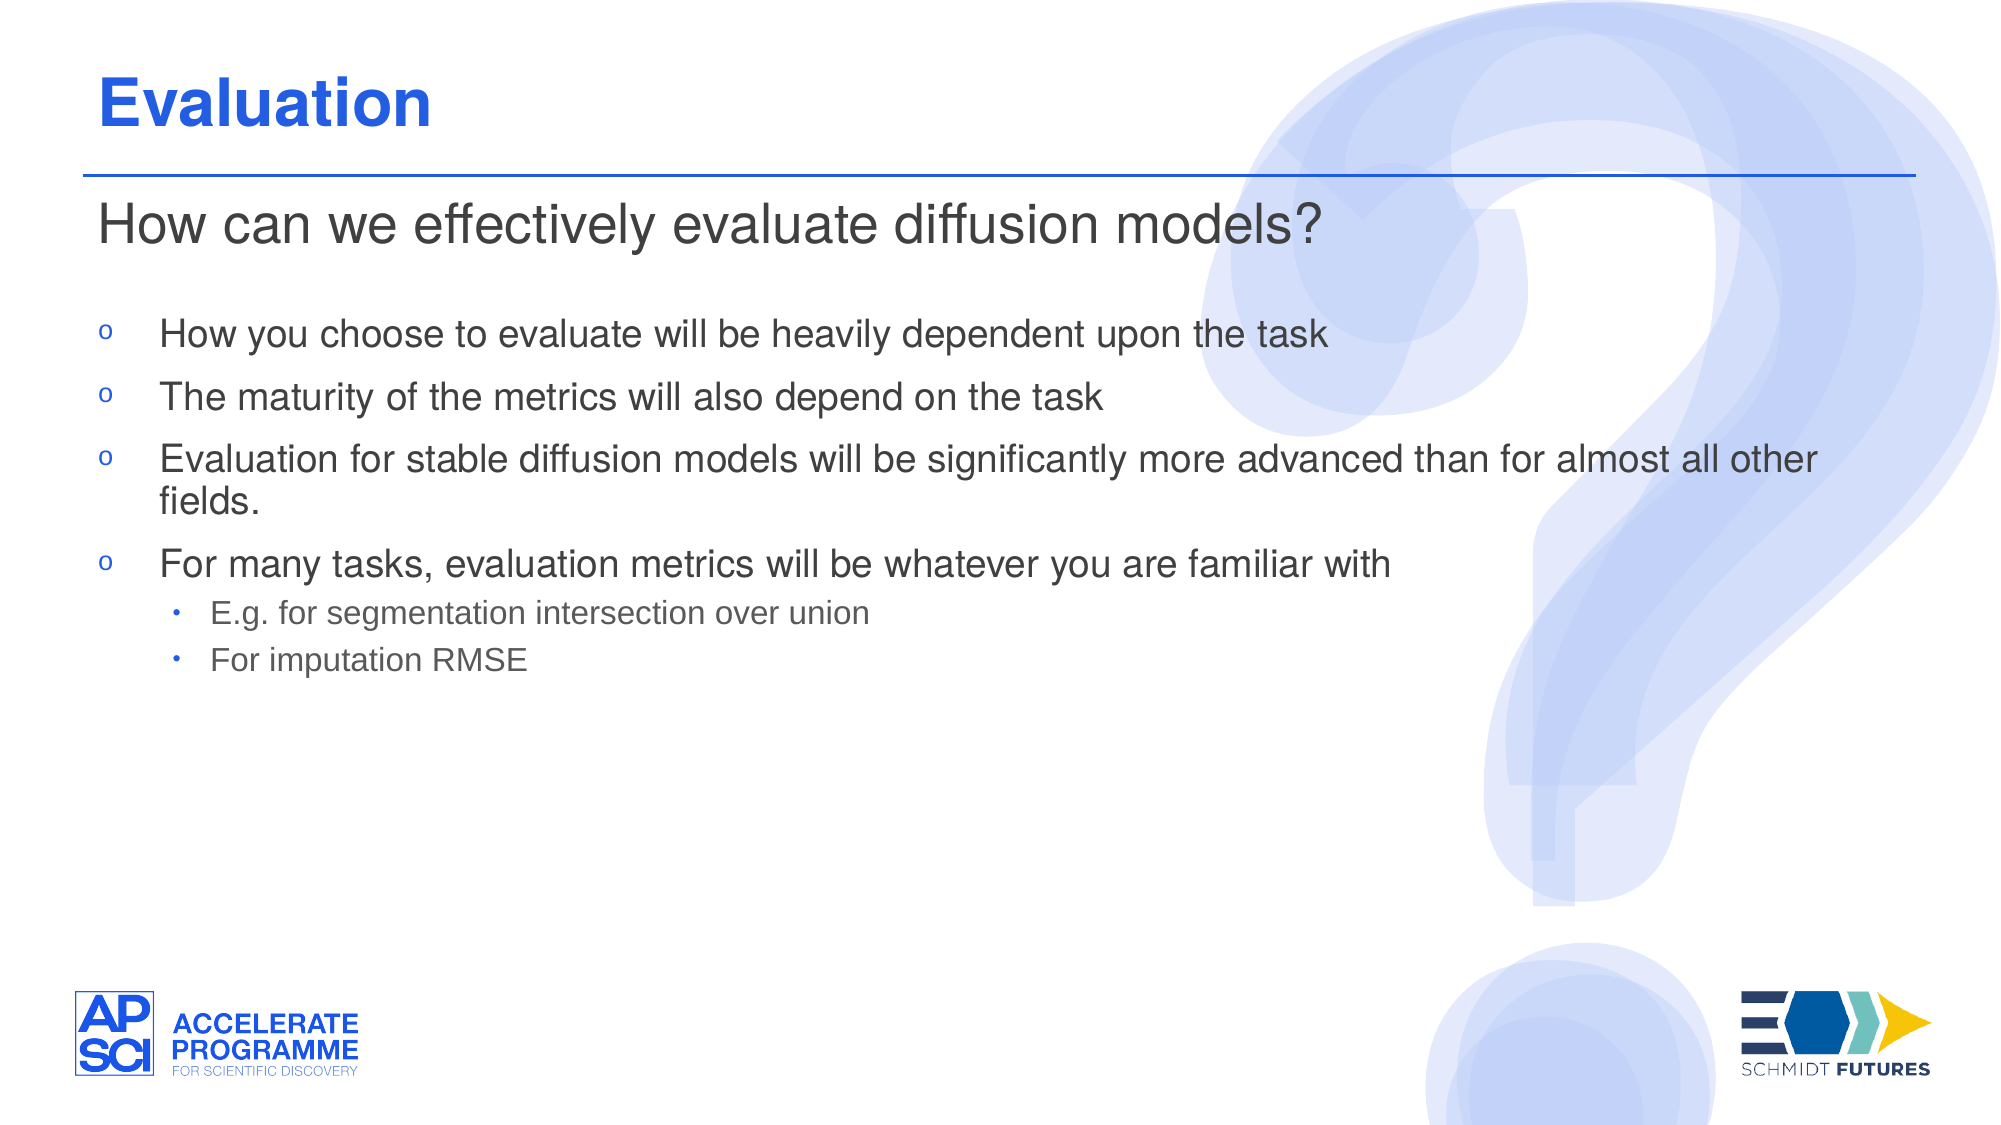

Evaluation
How can we effectively evaluate diffusion models?
How you choose to evaluate will be heavily dependent upon the task
The maturity of the metrics will also depend on the task
Evaluation for stable diffusion models will be significantly more advanced than for almost all other fields.
For many tasks, evaluation metrics will be whatever you are familiar with
E.g. for segmentation intersection over union
For imputation RMSE